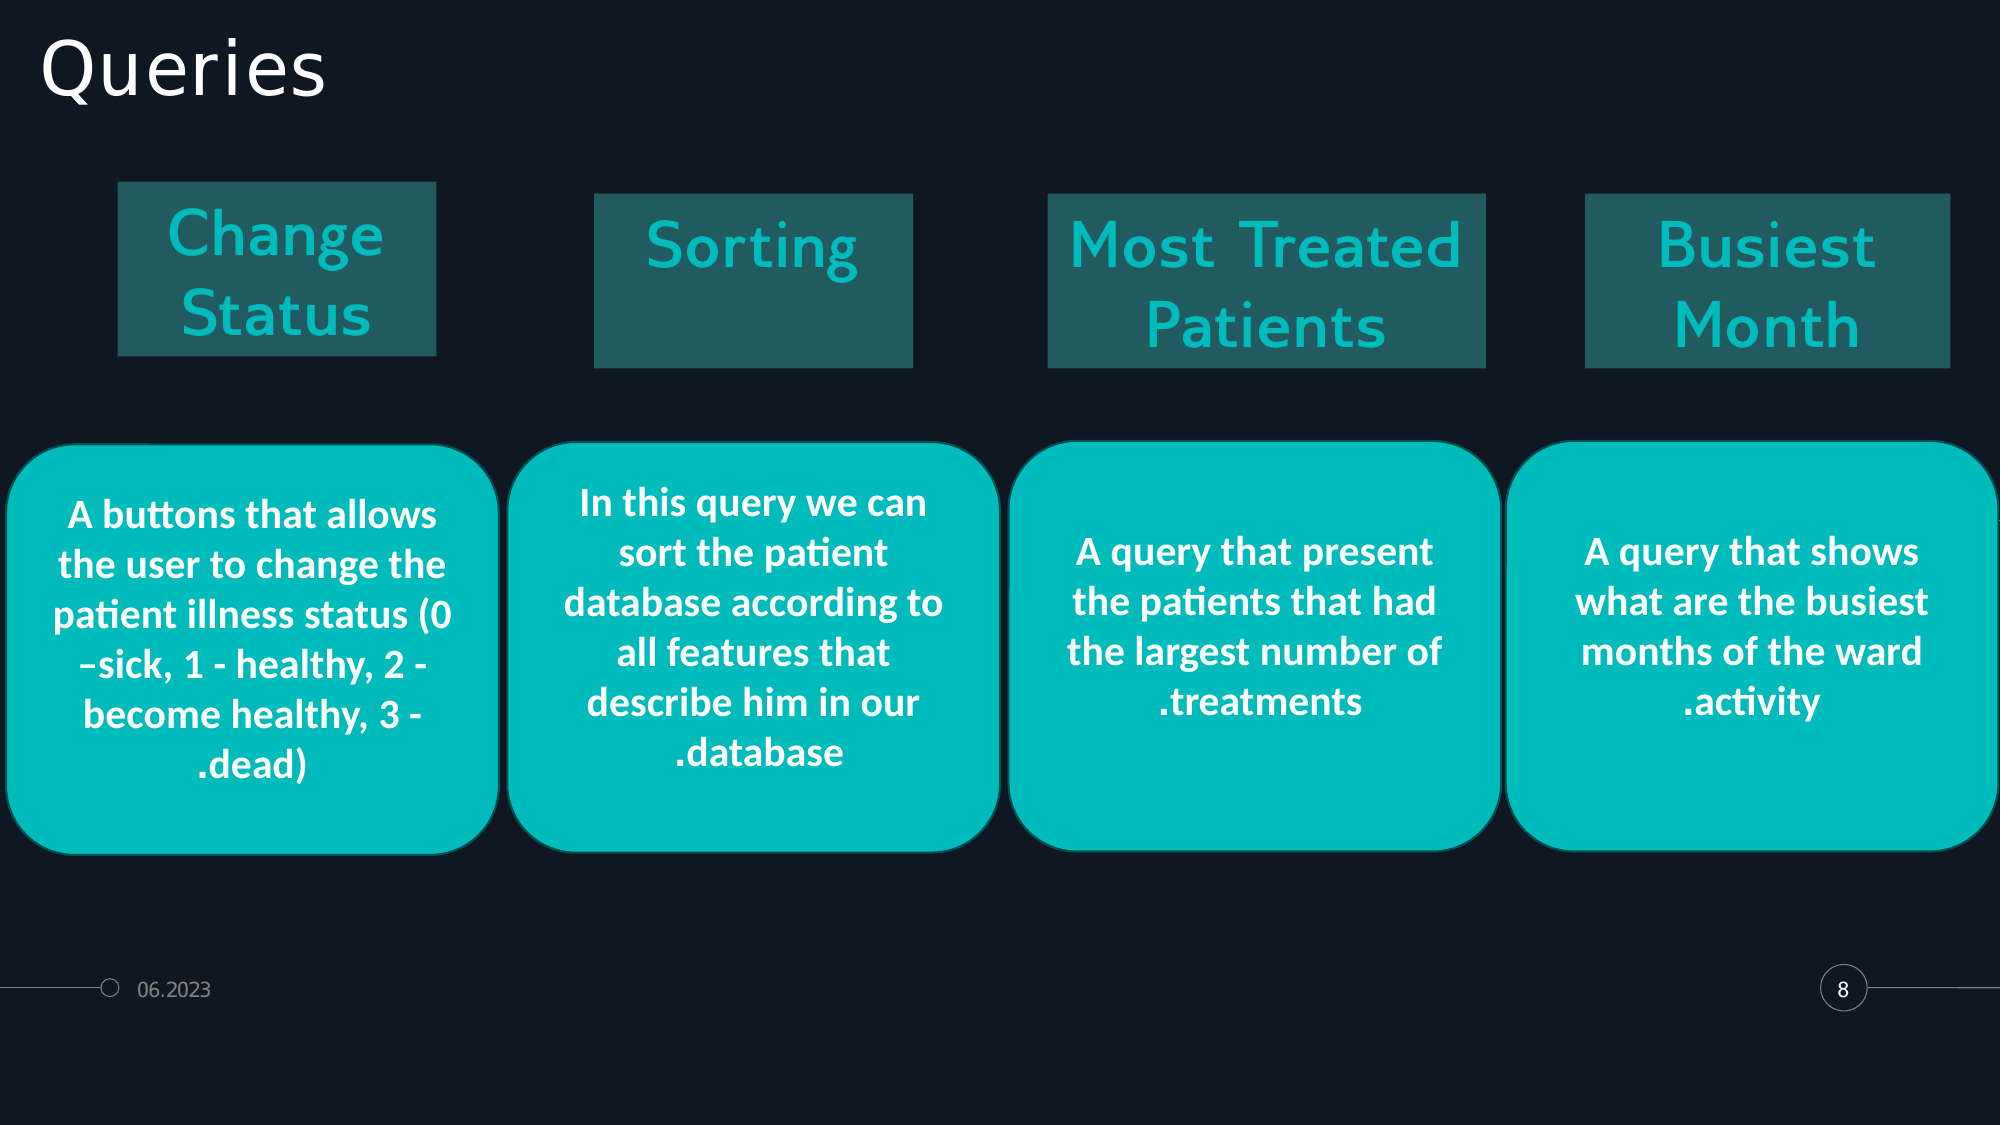

# Queries
Change Status
Sorting

Most Treated Patients
Busiest Month
A query that present the patients that had the largest number of treatments.

A query that shows what are the busiest months of the ward activity.

In this query we can sort the patient database according to all features that describe him in our database.

A buttons that allows the user to change the patient illness status (0 –sick, 1 - healthy, 2 - become healthy, 3 - dead).

06.2023
8